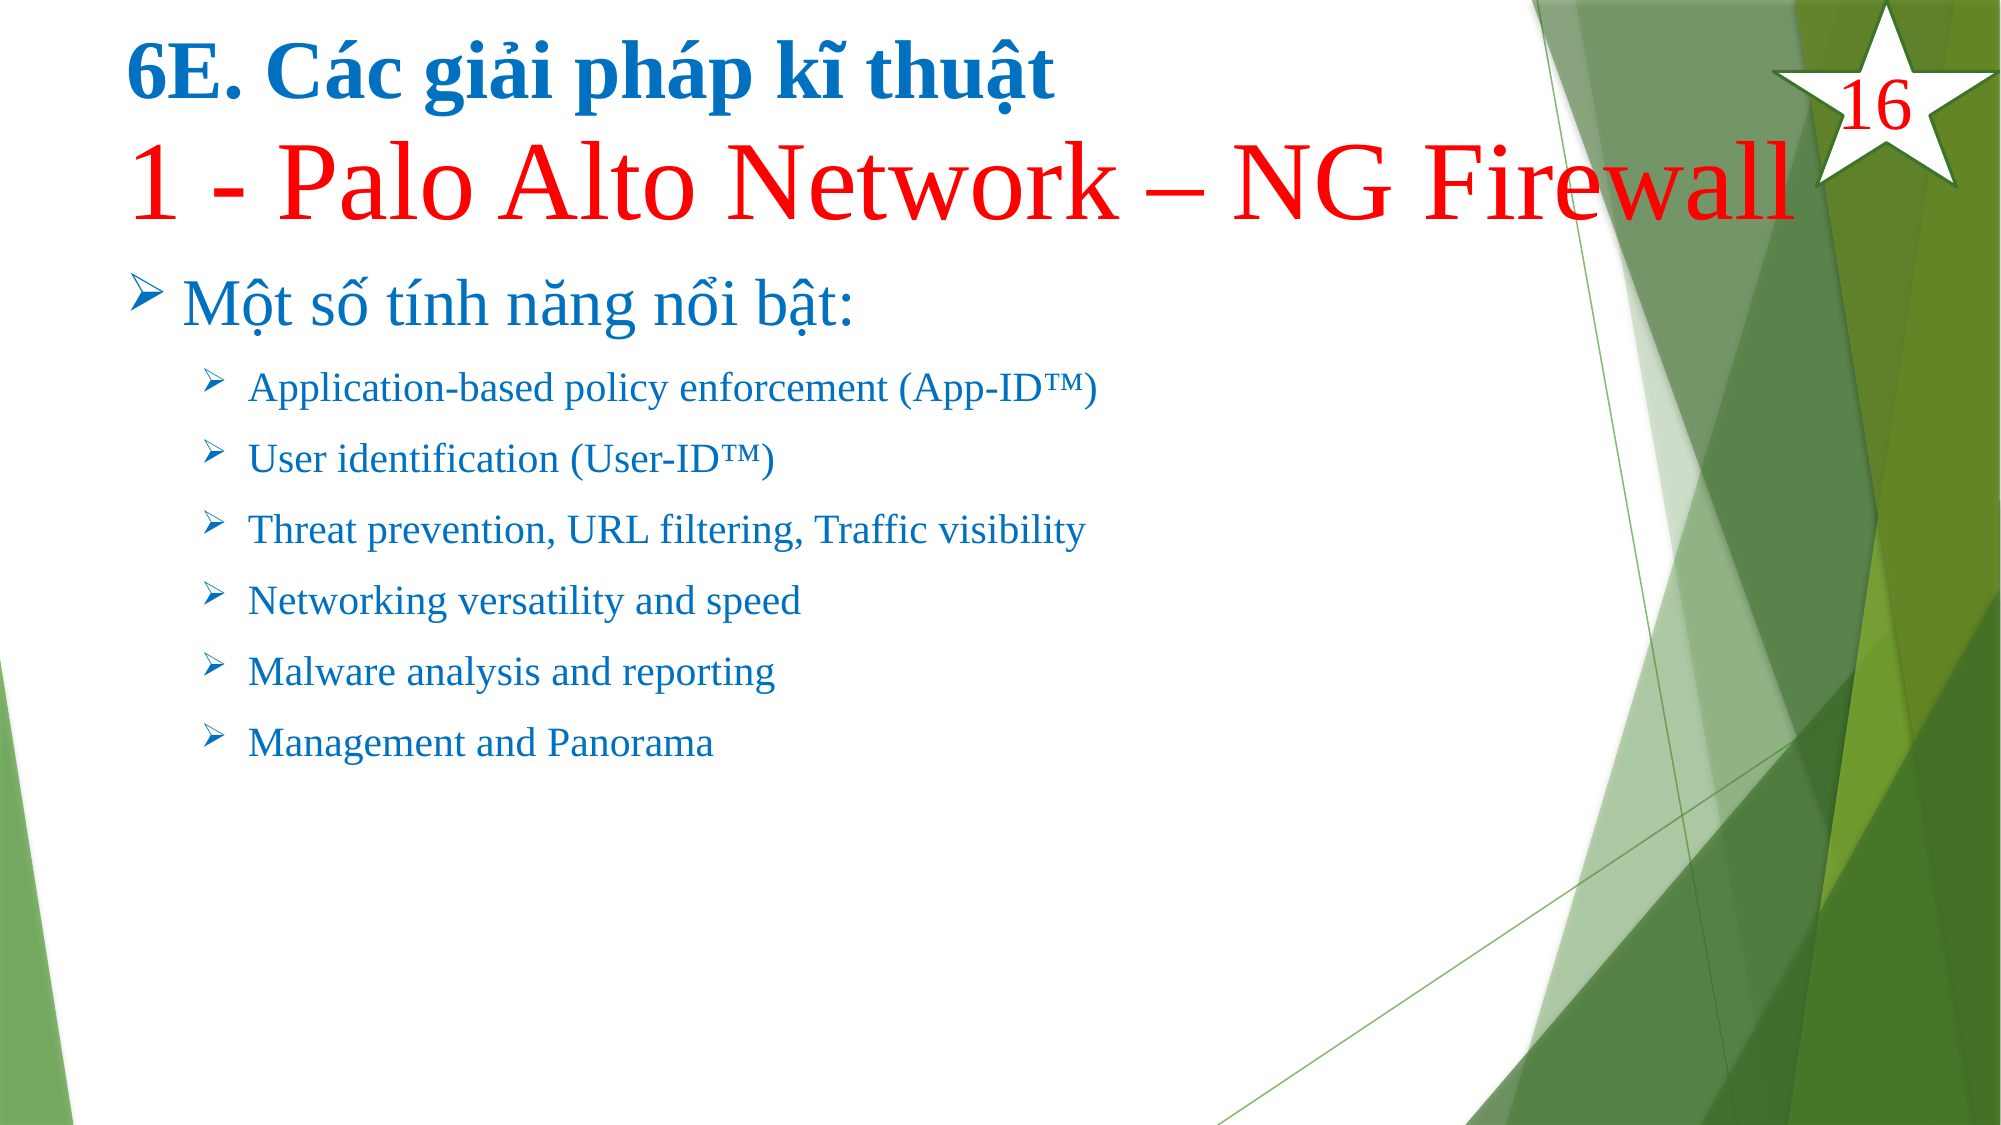

# 6E. Các giải pháp kĩ thuật
16
1 - Palo Alto Network – NG Firewall
Một số tính năng nổi bật:
Application-based policy enforcement (App-ID™)
User identification (User-ID™)
Threat prevention, URL filtering, Traffic visibility
Networking versatility and speed
Malware analysis and reporting
Management and Panorama